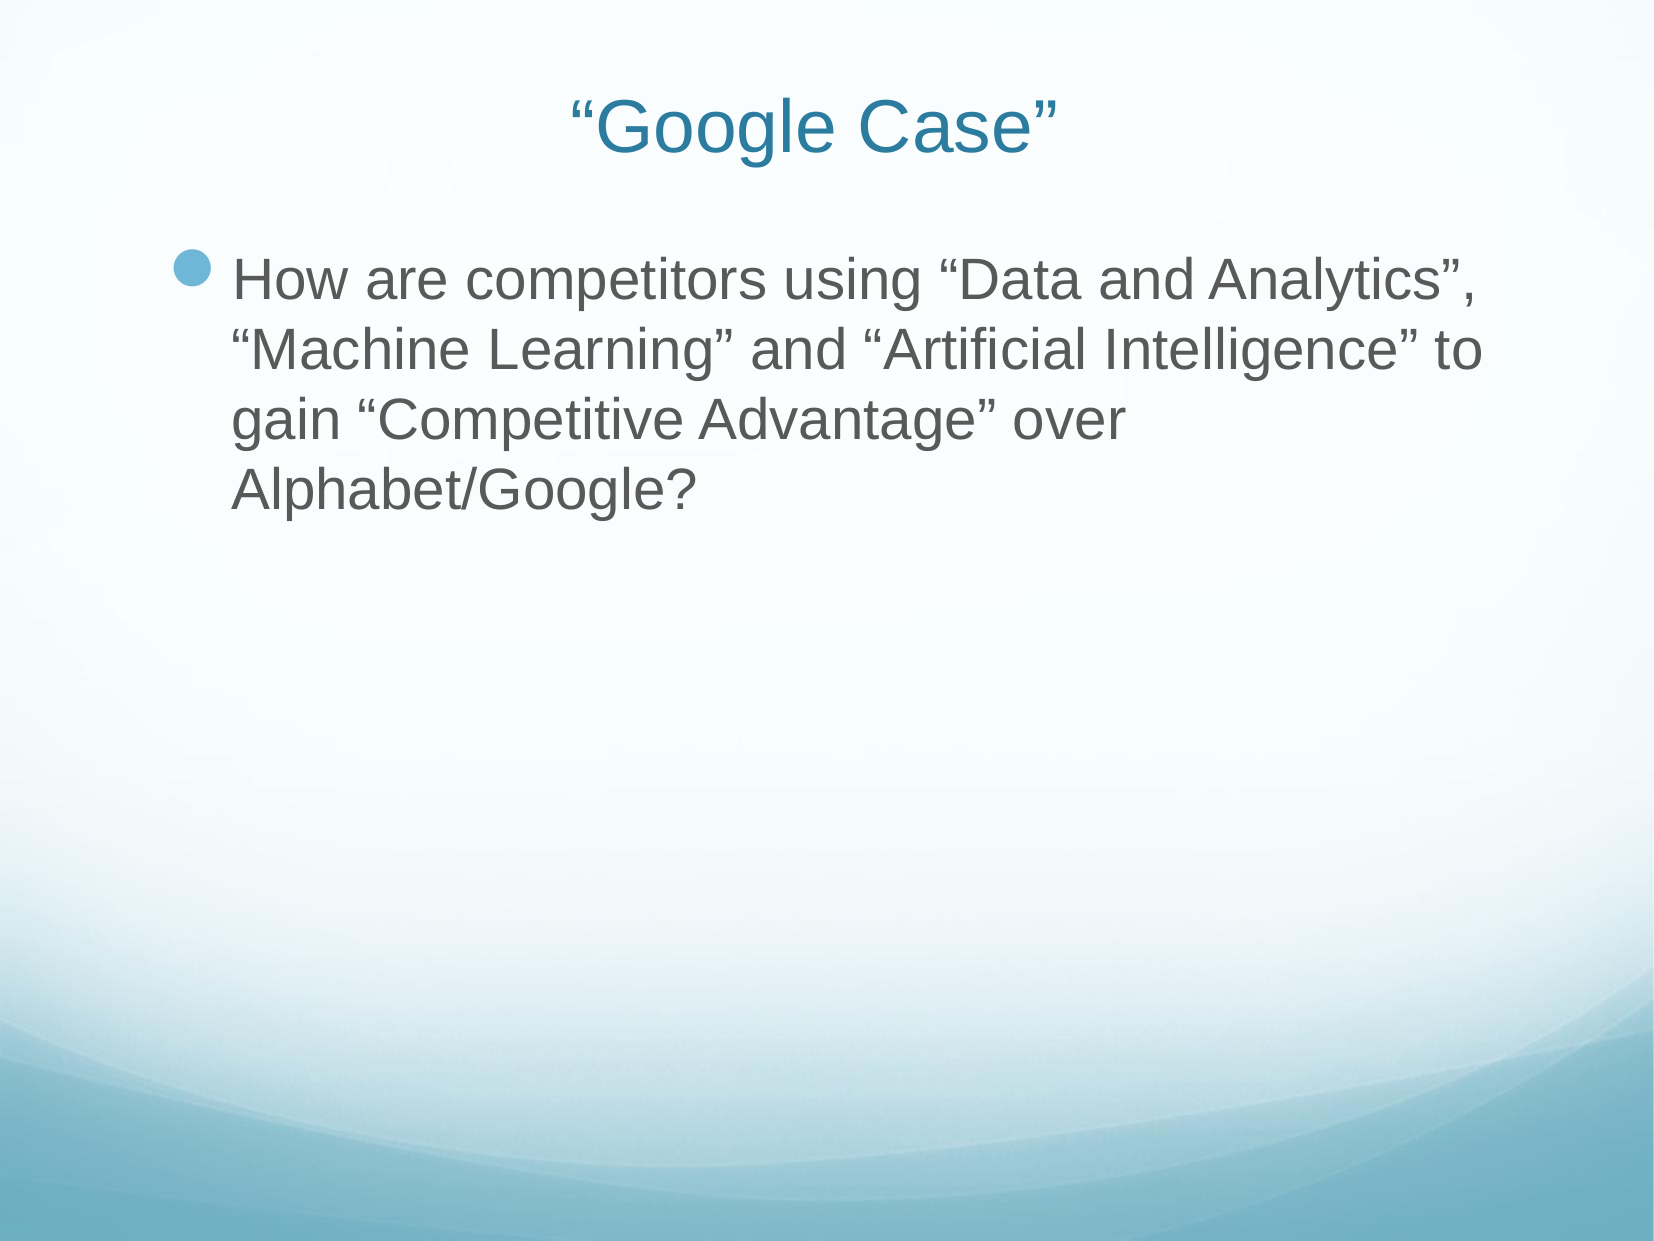

# “Google Case”
How are competitors using “Data and Analytics”, “Machine Learning” and “Artificial Intelligence” to gain “Competitive Advantage” over Alphabet/Google?